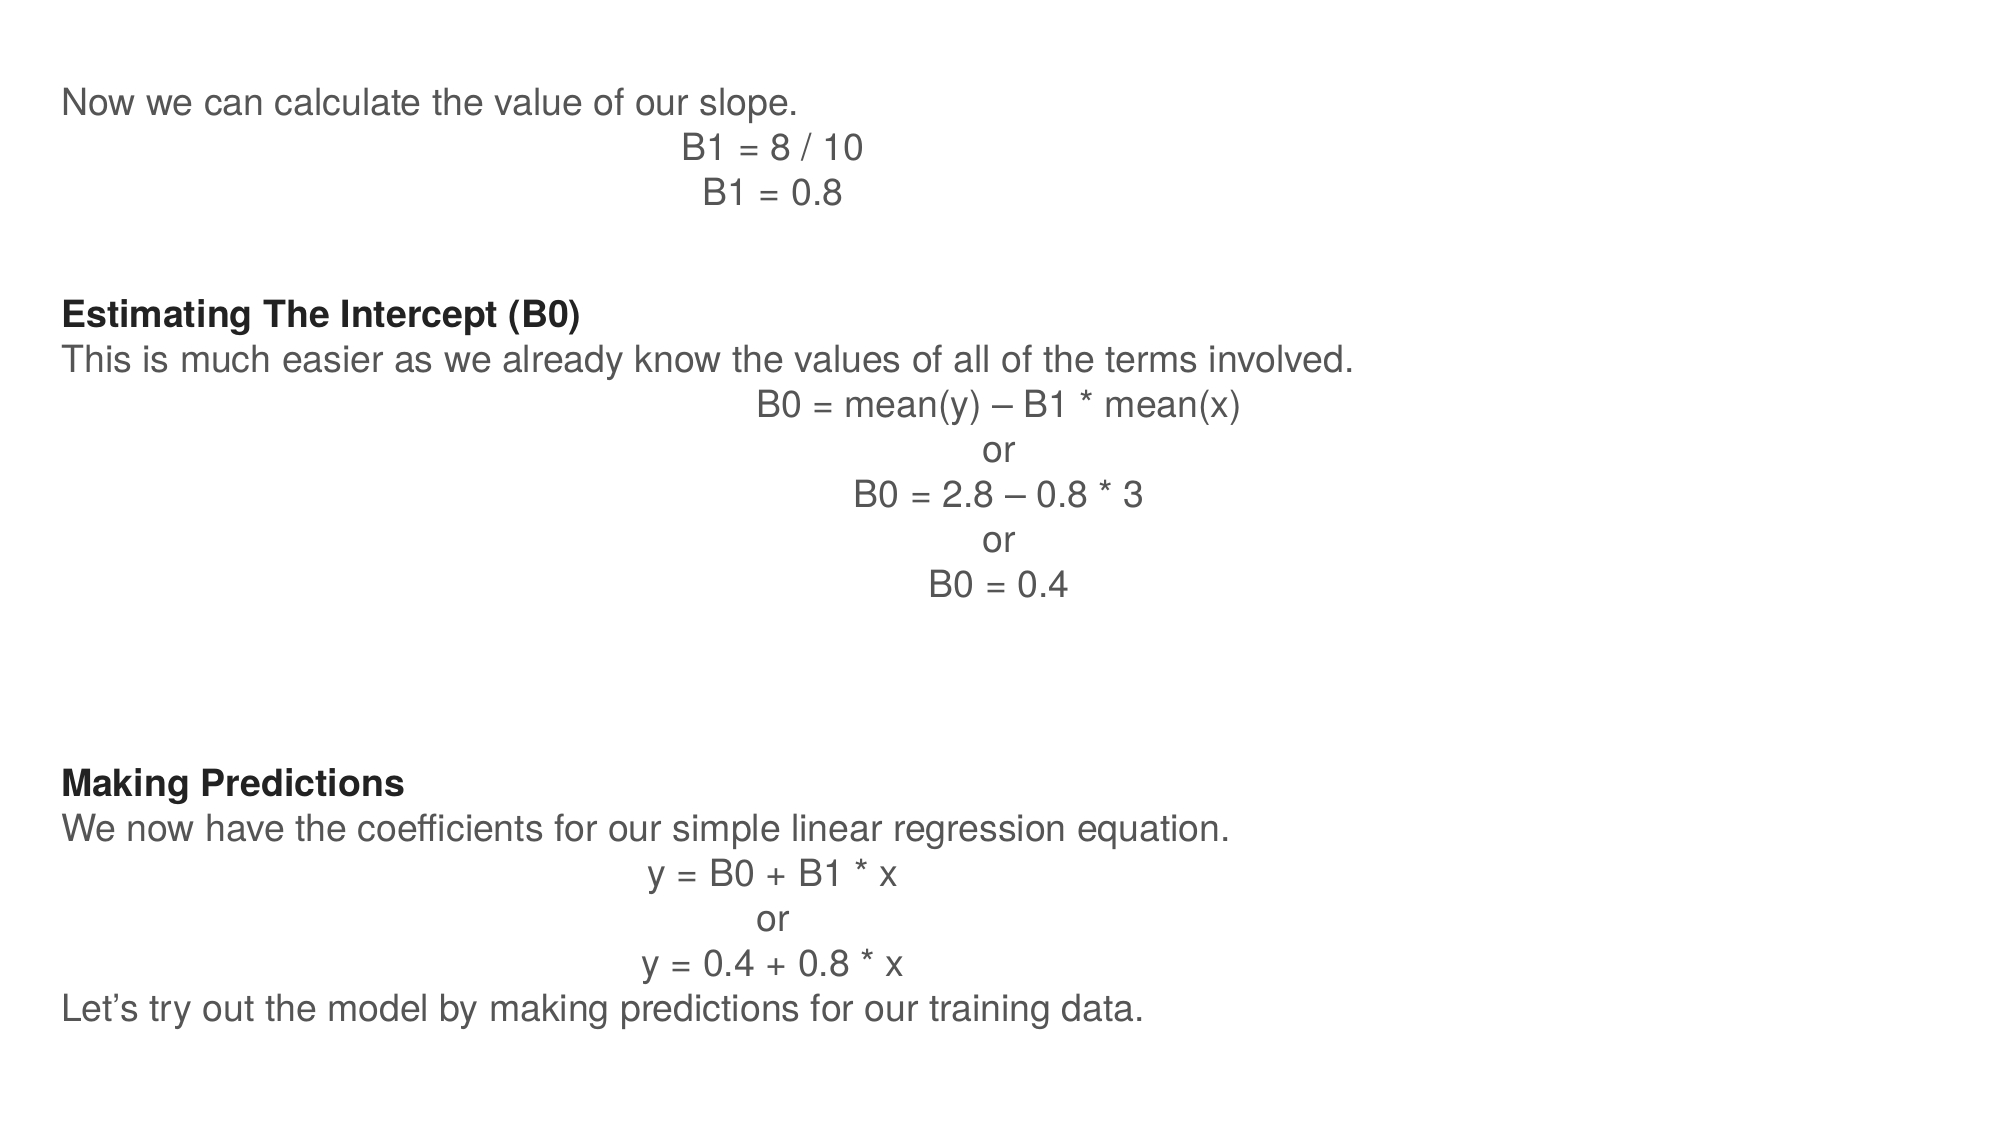

Now we can calculate the value of our slope.
B1 = 8 / 10
B1 = 0.8
Estimating The Intercept (B0)
This is much easier as we already know the values of all of the terms involved.
B0 = mean(y) – B1 * mean(x)
or
B0 = 2.8 – 0.8 * 3
or
B0 = 0.4
Making Predictions
We now have the coefficients for our simple linear regression equation.
y = B0 + B1 * x
or
y = 0.4 + 0.8 * x
Let’s try out the model by making predictions for our training data.